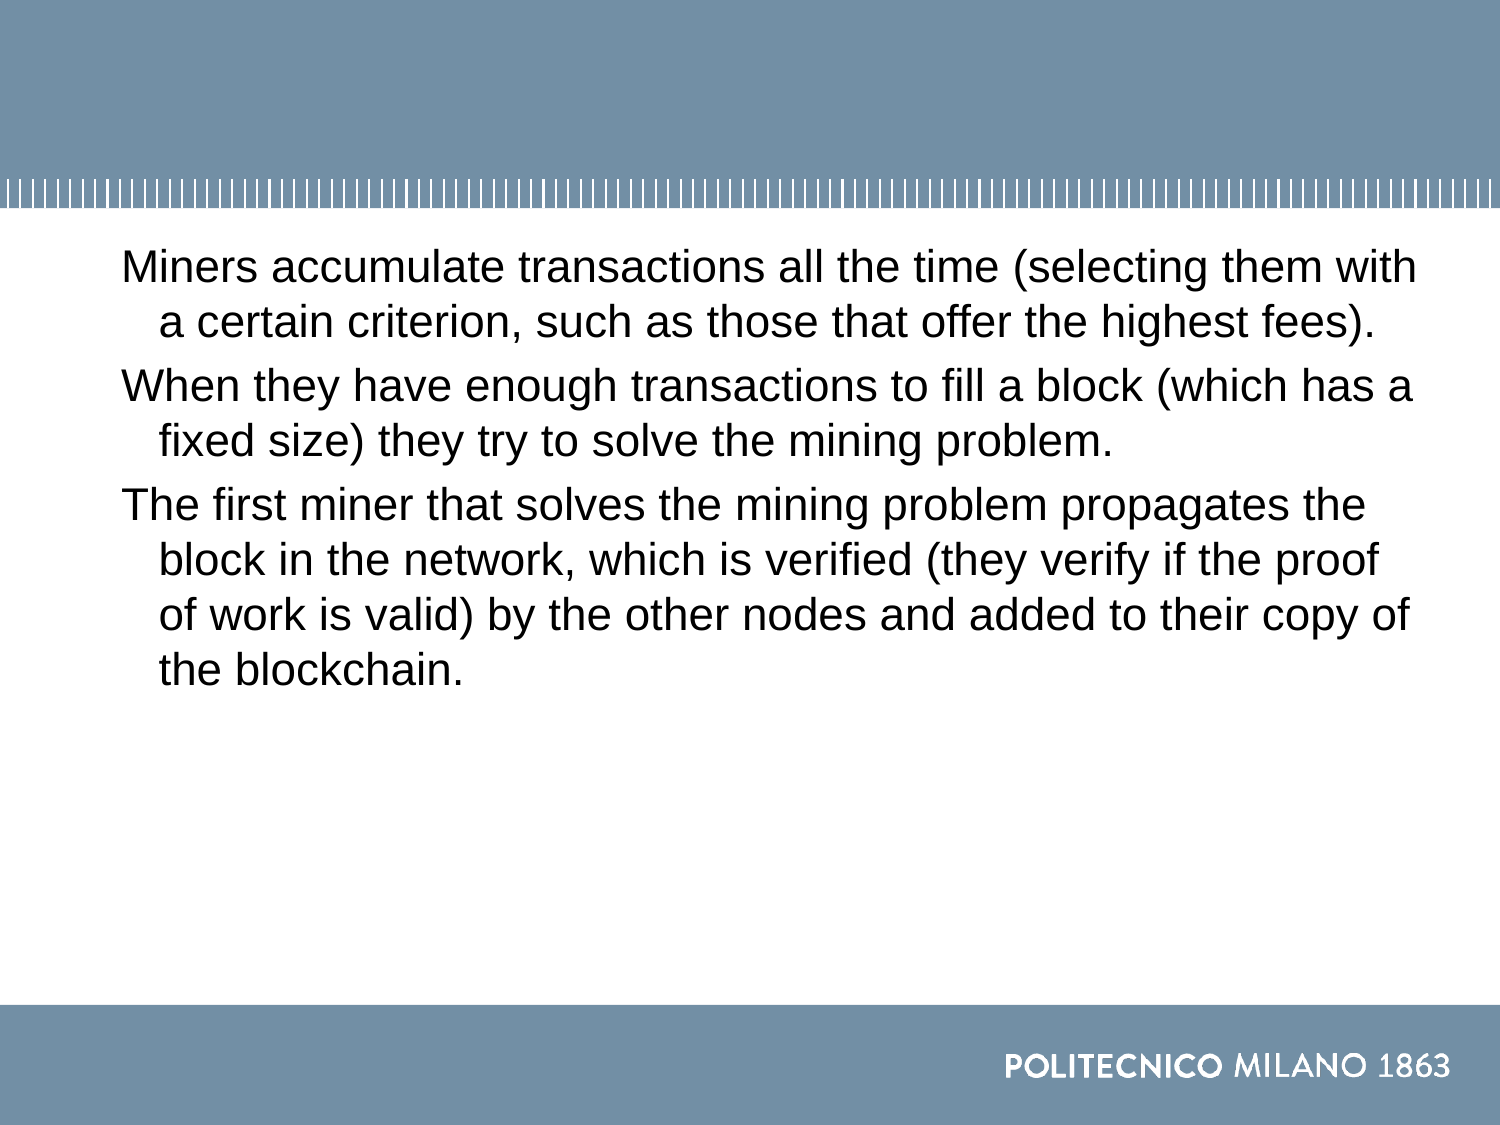

#
Miners accumulate transactions all the time (selecting them with a certain criterion, such as those that offer the highest fees).
When they have enough transactions to fill a block (which has a fixed size) they try to solve the mining problem.
The first miner that solves the mining problem propagates the block in the network, which is verified (they verify if the proof of work is valid) by the other nodes and added to their copy of the blockchain.